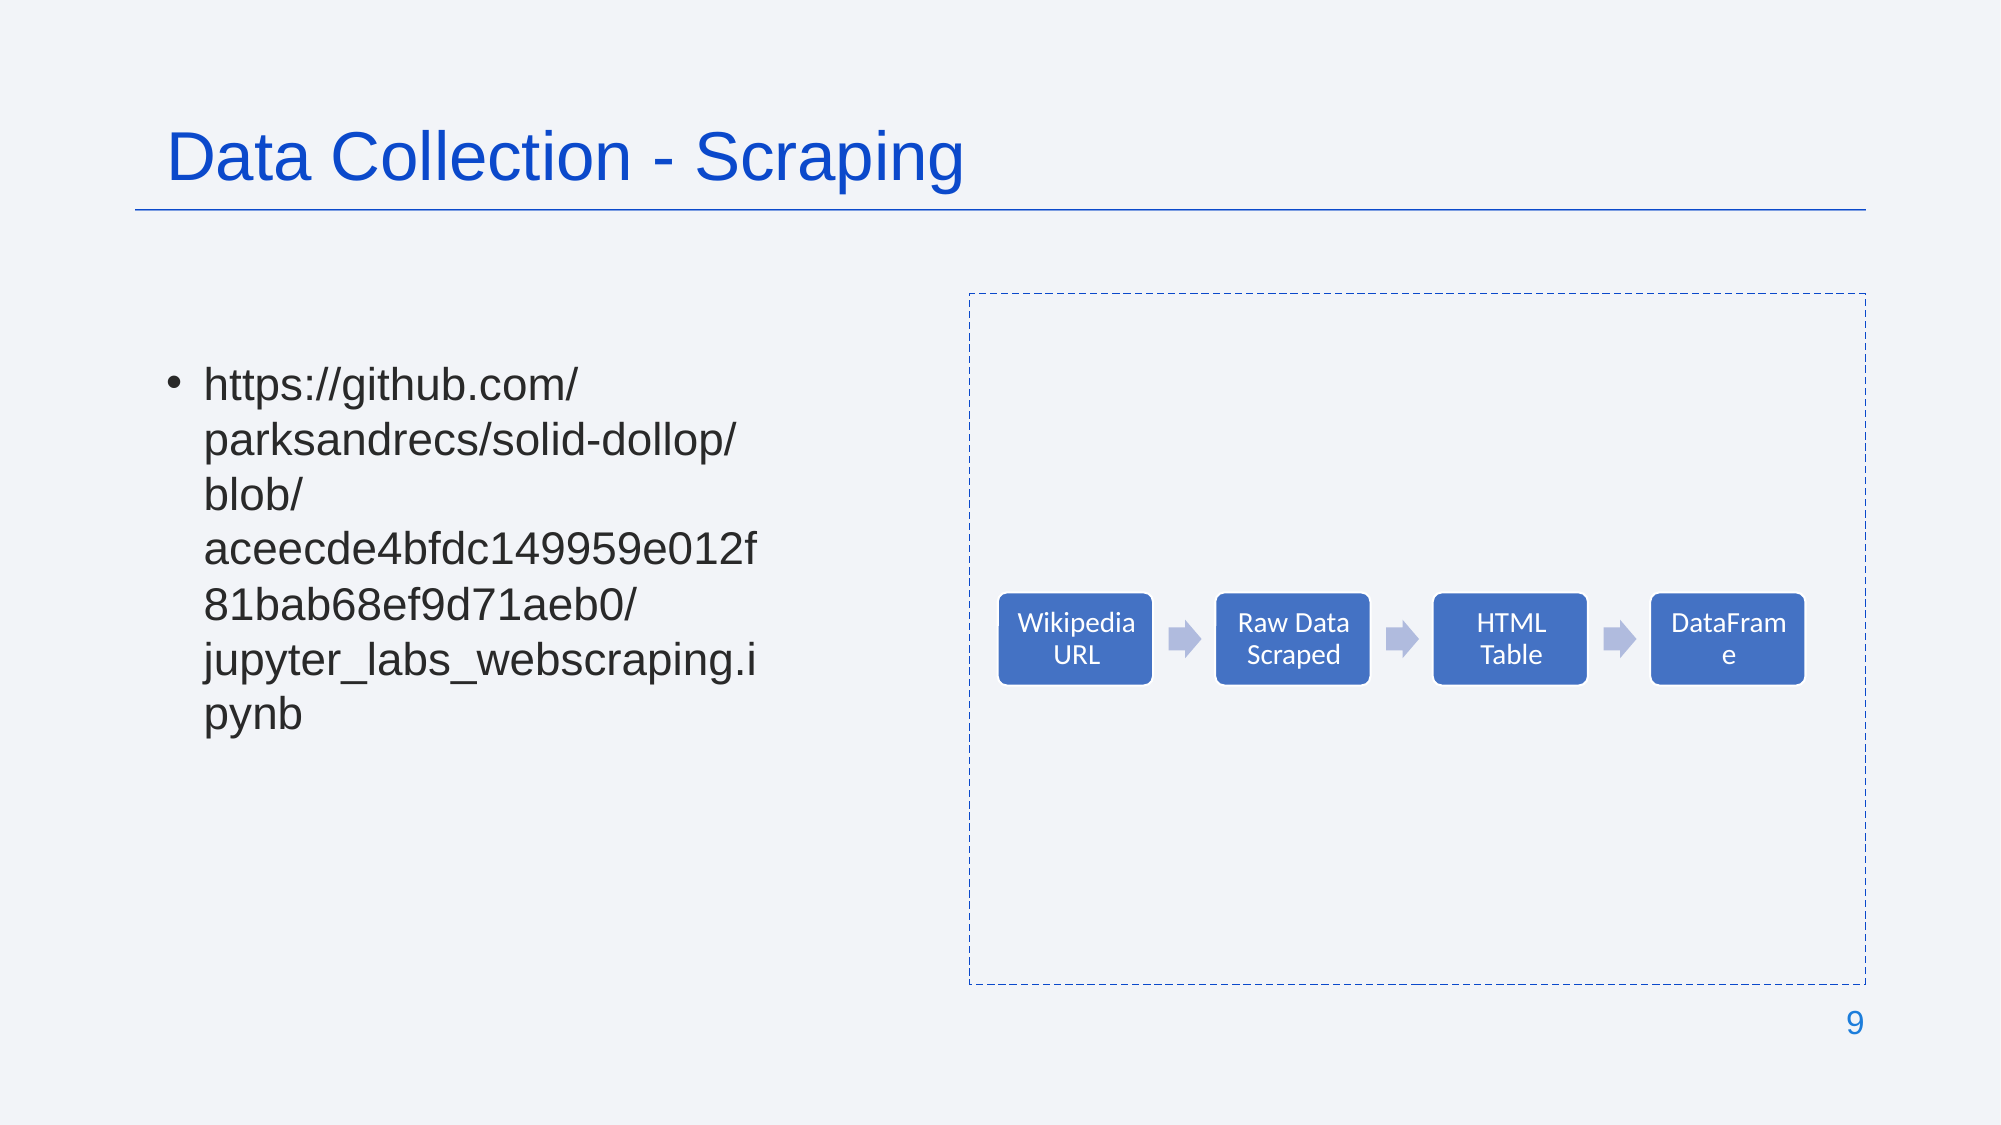

Data Collection - Scraping

Wikipedia URL

Raw Data Scraped

HTML Table

DataFrame
https://github.com/parksandrecs/solid-dollop/blob/aceecde4bfdc149959e012f81bab68ef9d71aeb0/jupyter_labs_webscraping.ipynb
9